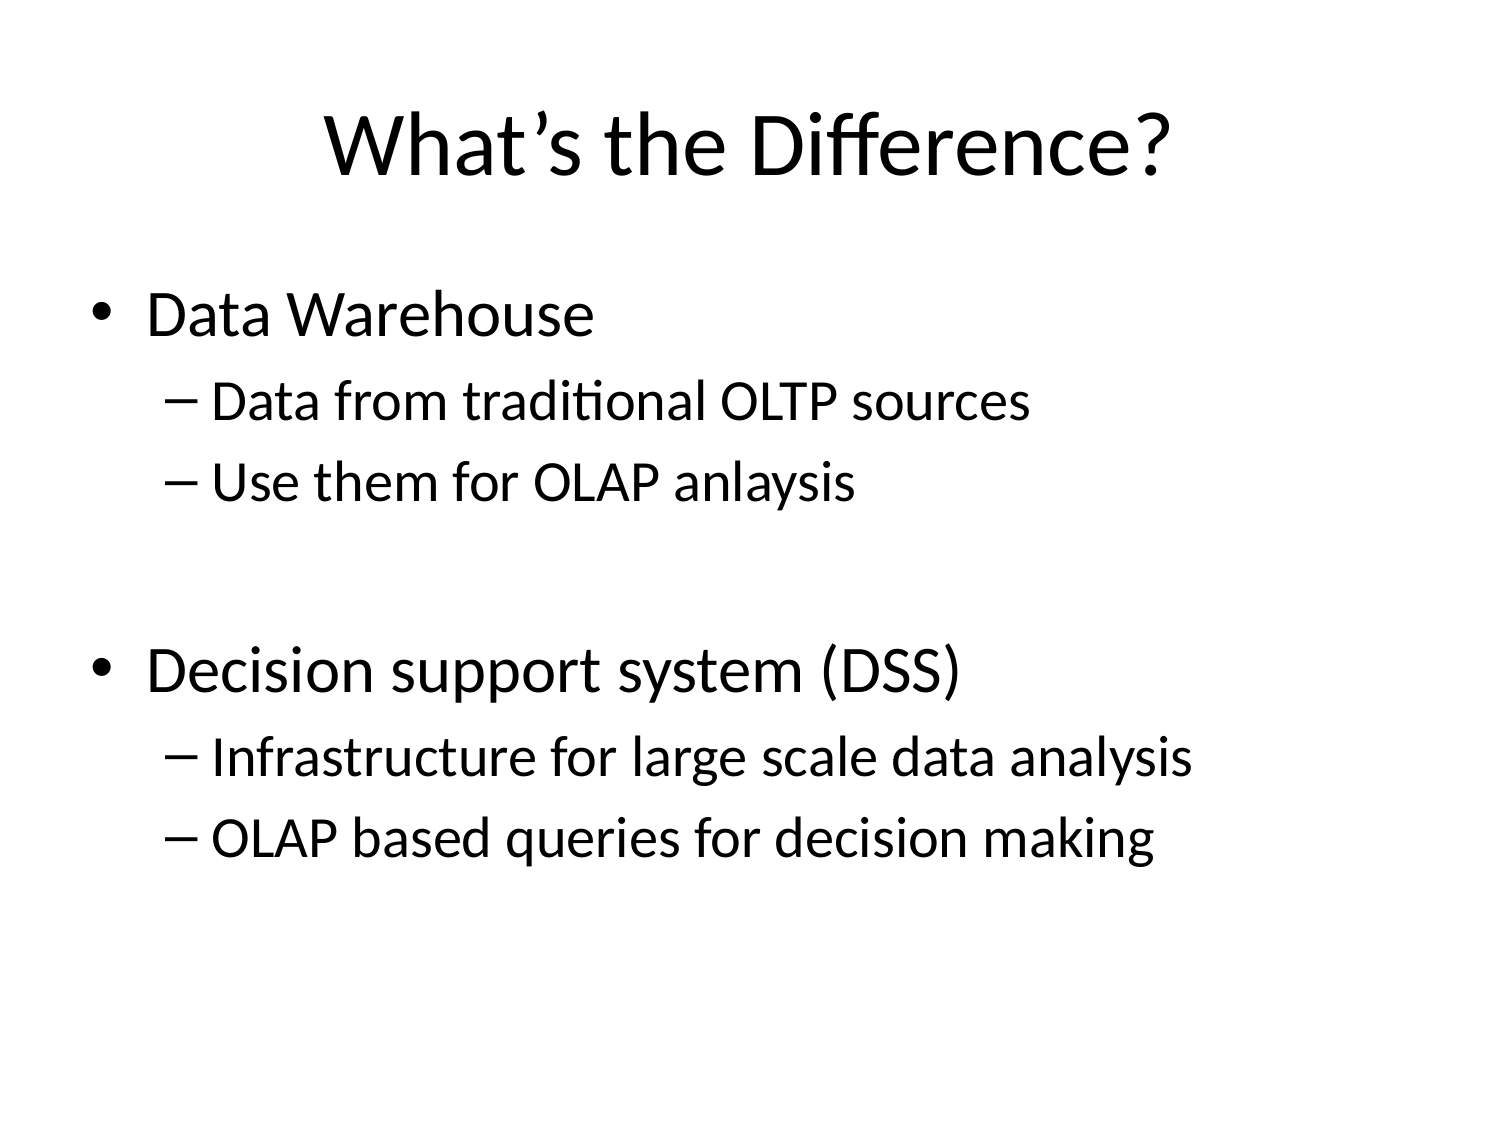

# What’s the Difference?
Data Warehouse
Data from traditional OLTP sources
Use them for OLAP anlaysis

Decision support system (DSS)
Infrastructure for large scale data analysis
OLAP based queries for decision making